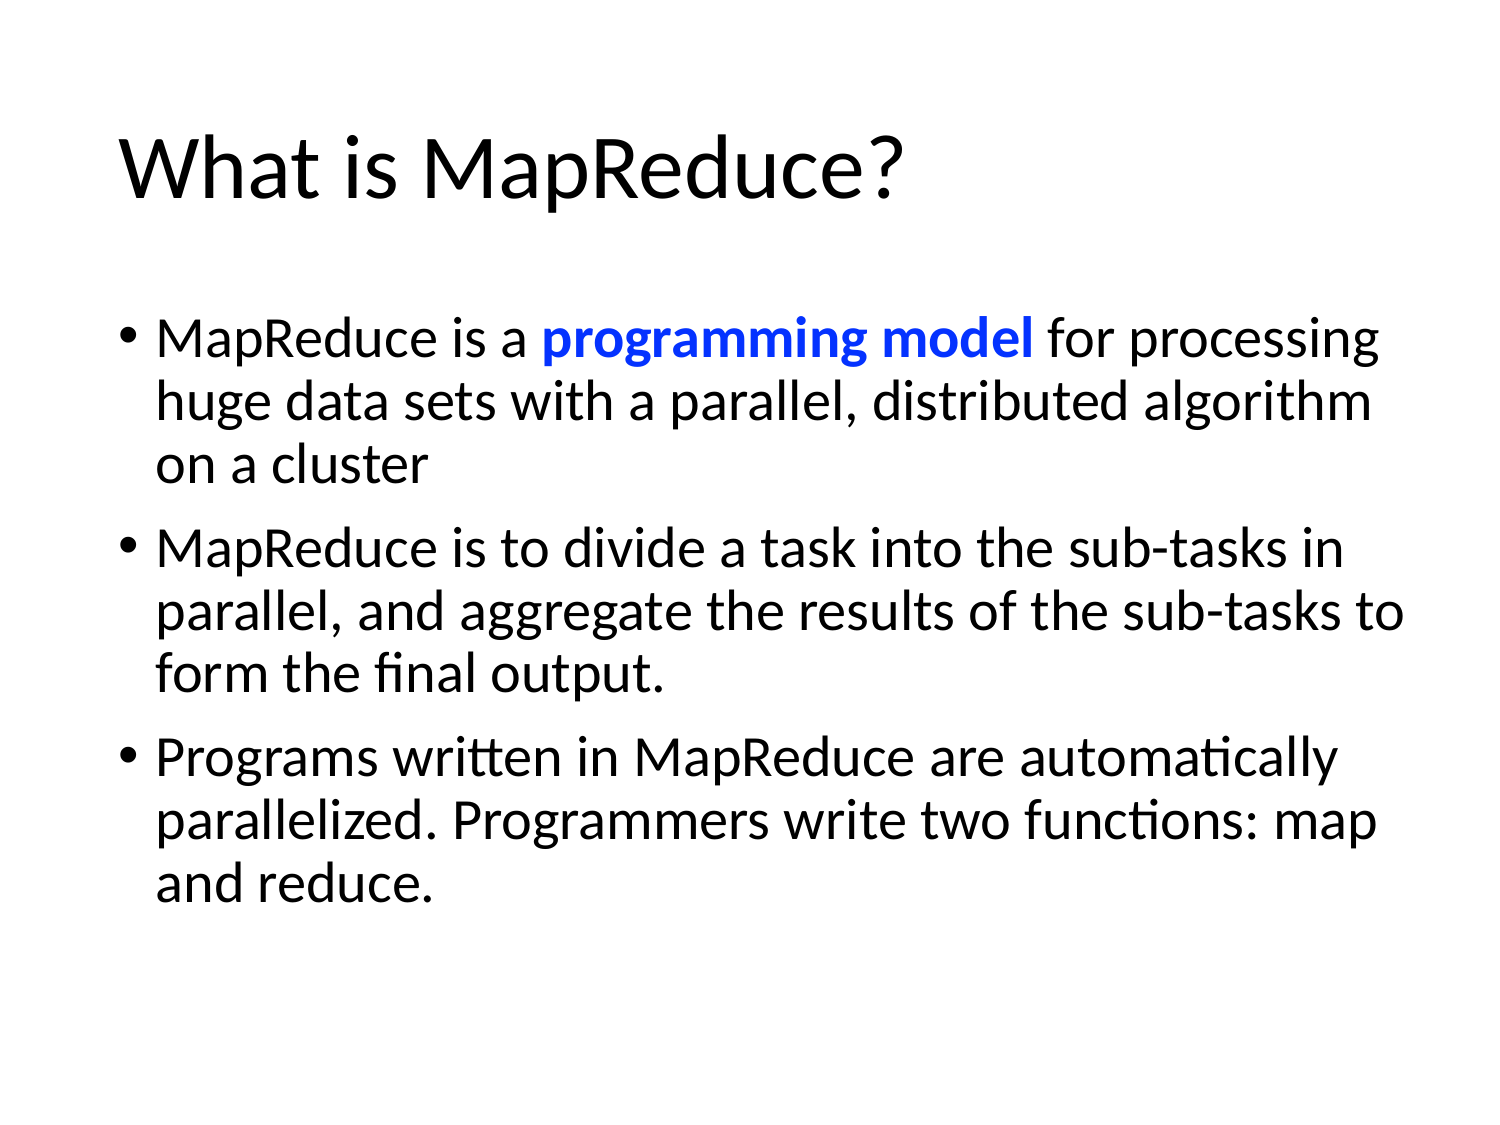

# What is MapReduce?
MapReduce is a programming model for processing huge data sets with a parallel, distributed algorithm on a cluster
MapReduce is to divide a task into the sub-tasks in parallel, and aggregate the results of the sub-tasks to form the final output.
Programs written in MapReduce are automatically parallelized. Programmers write two functions: map and reduce.